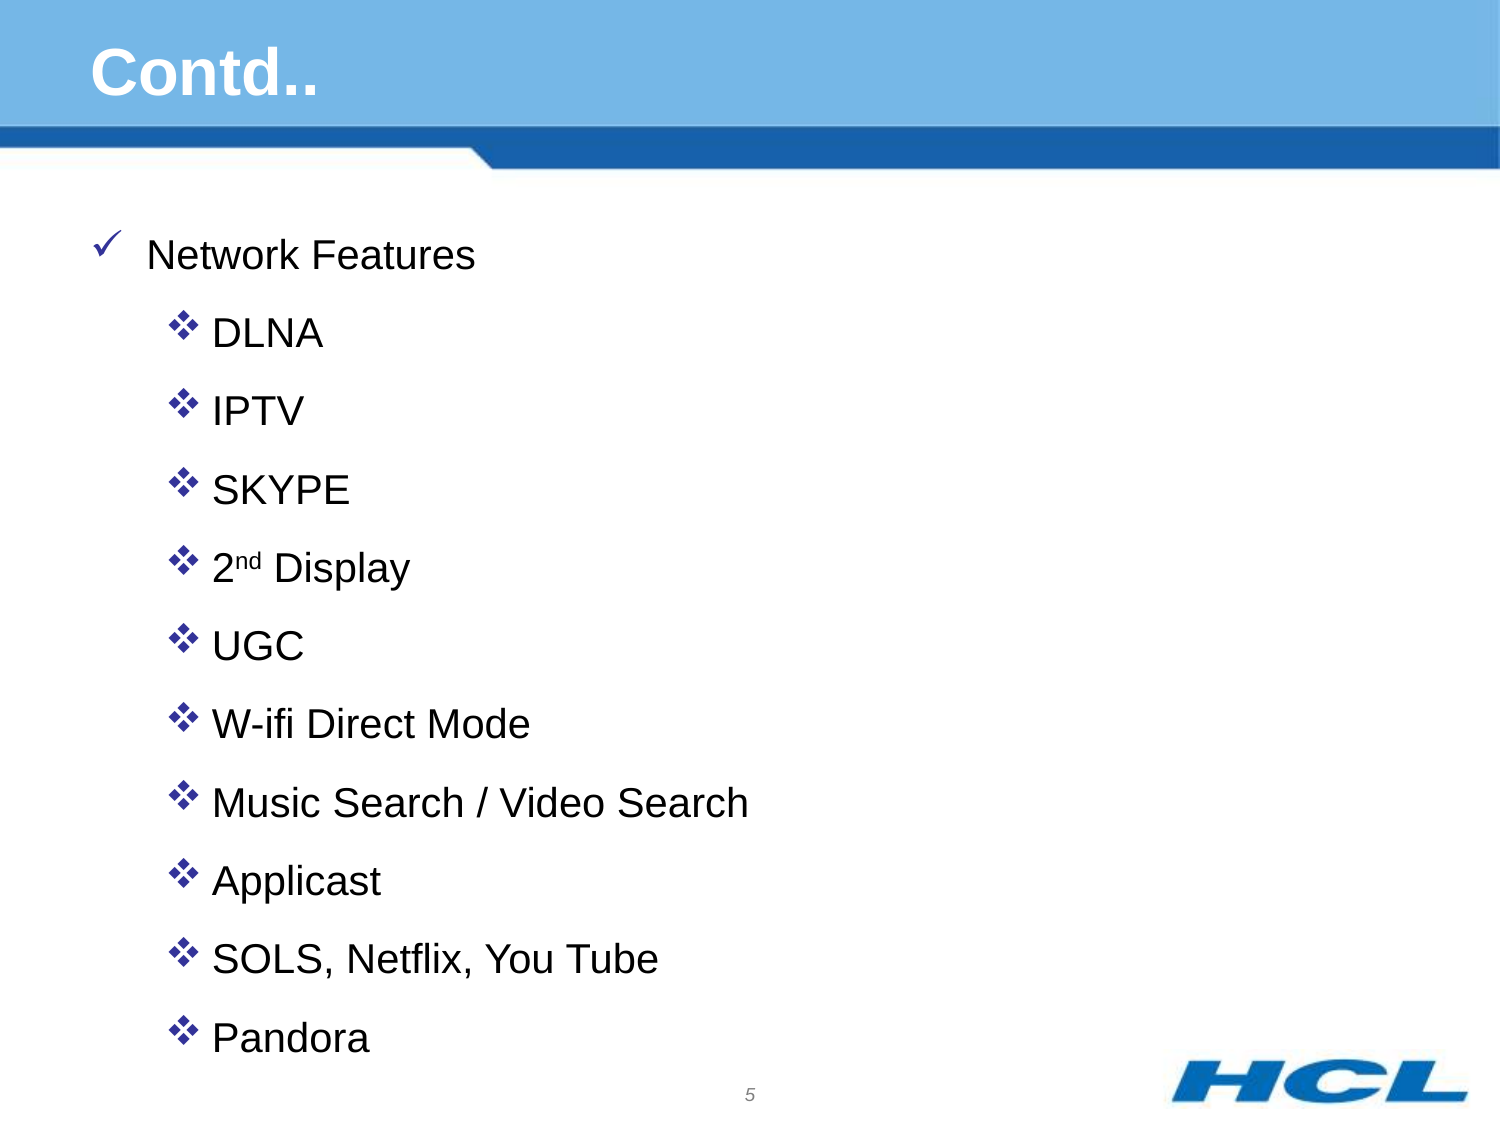

# Contd..
Network Features
DLNA
IPTV
SKYPE
2nd Display
UGC
W-ifi Direct Mode
Music Search / Video Search
Applicast
SOLS, Netflix, You Tube
Pandora

5